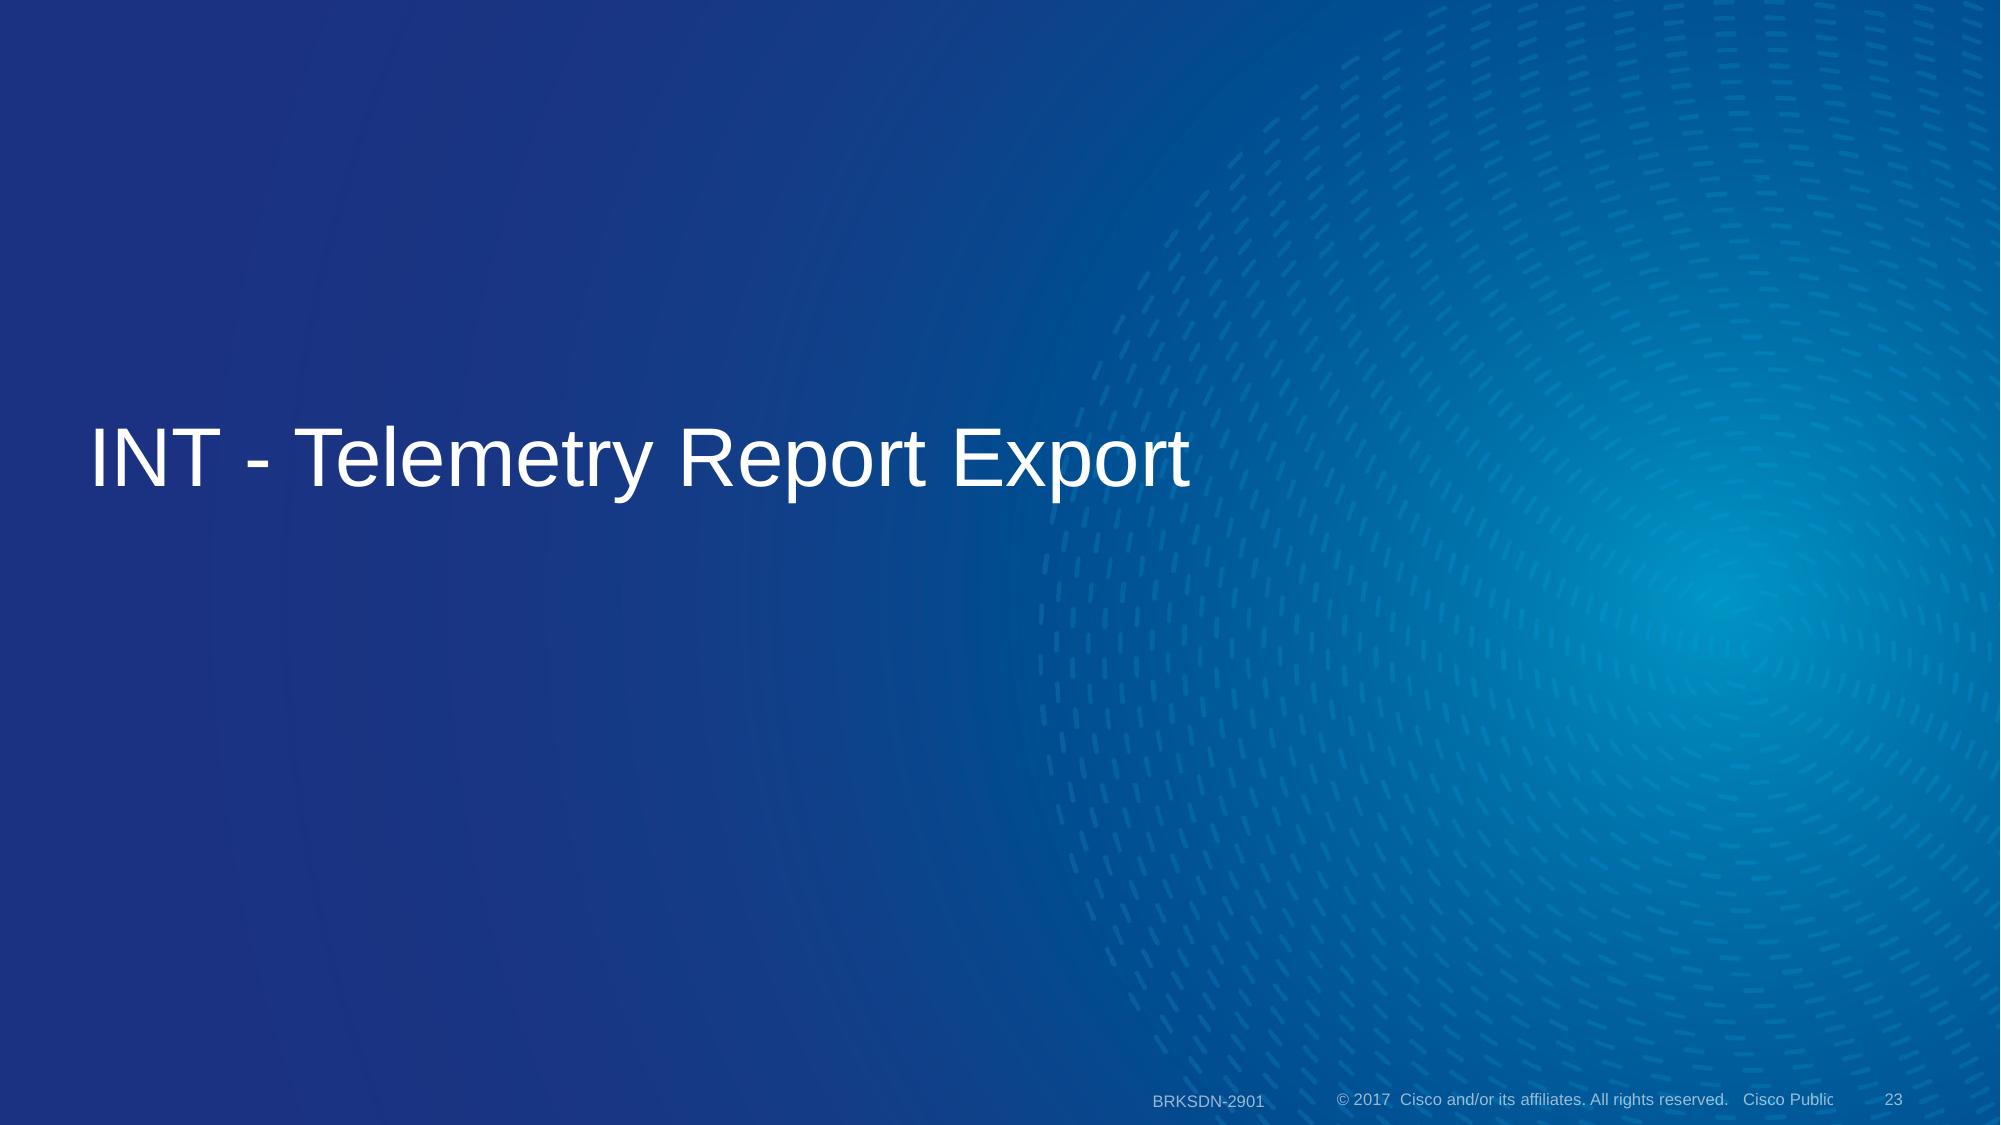

# INT - Telemetry Report Export

23
BRKSDN-2901